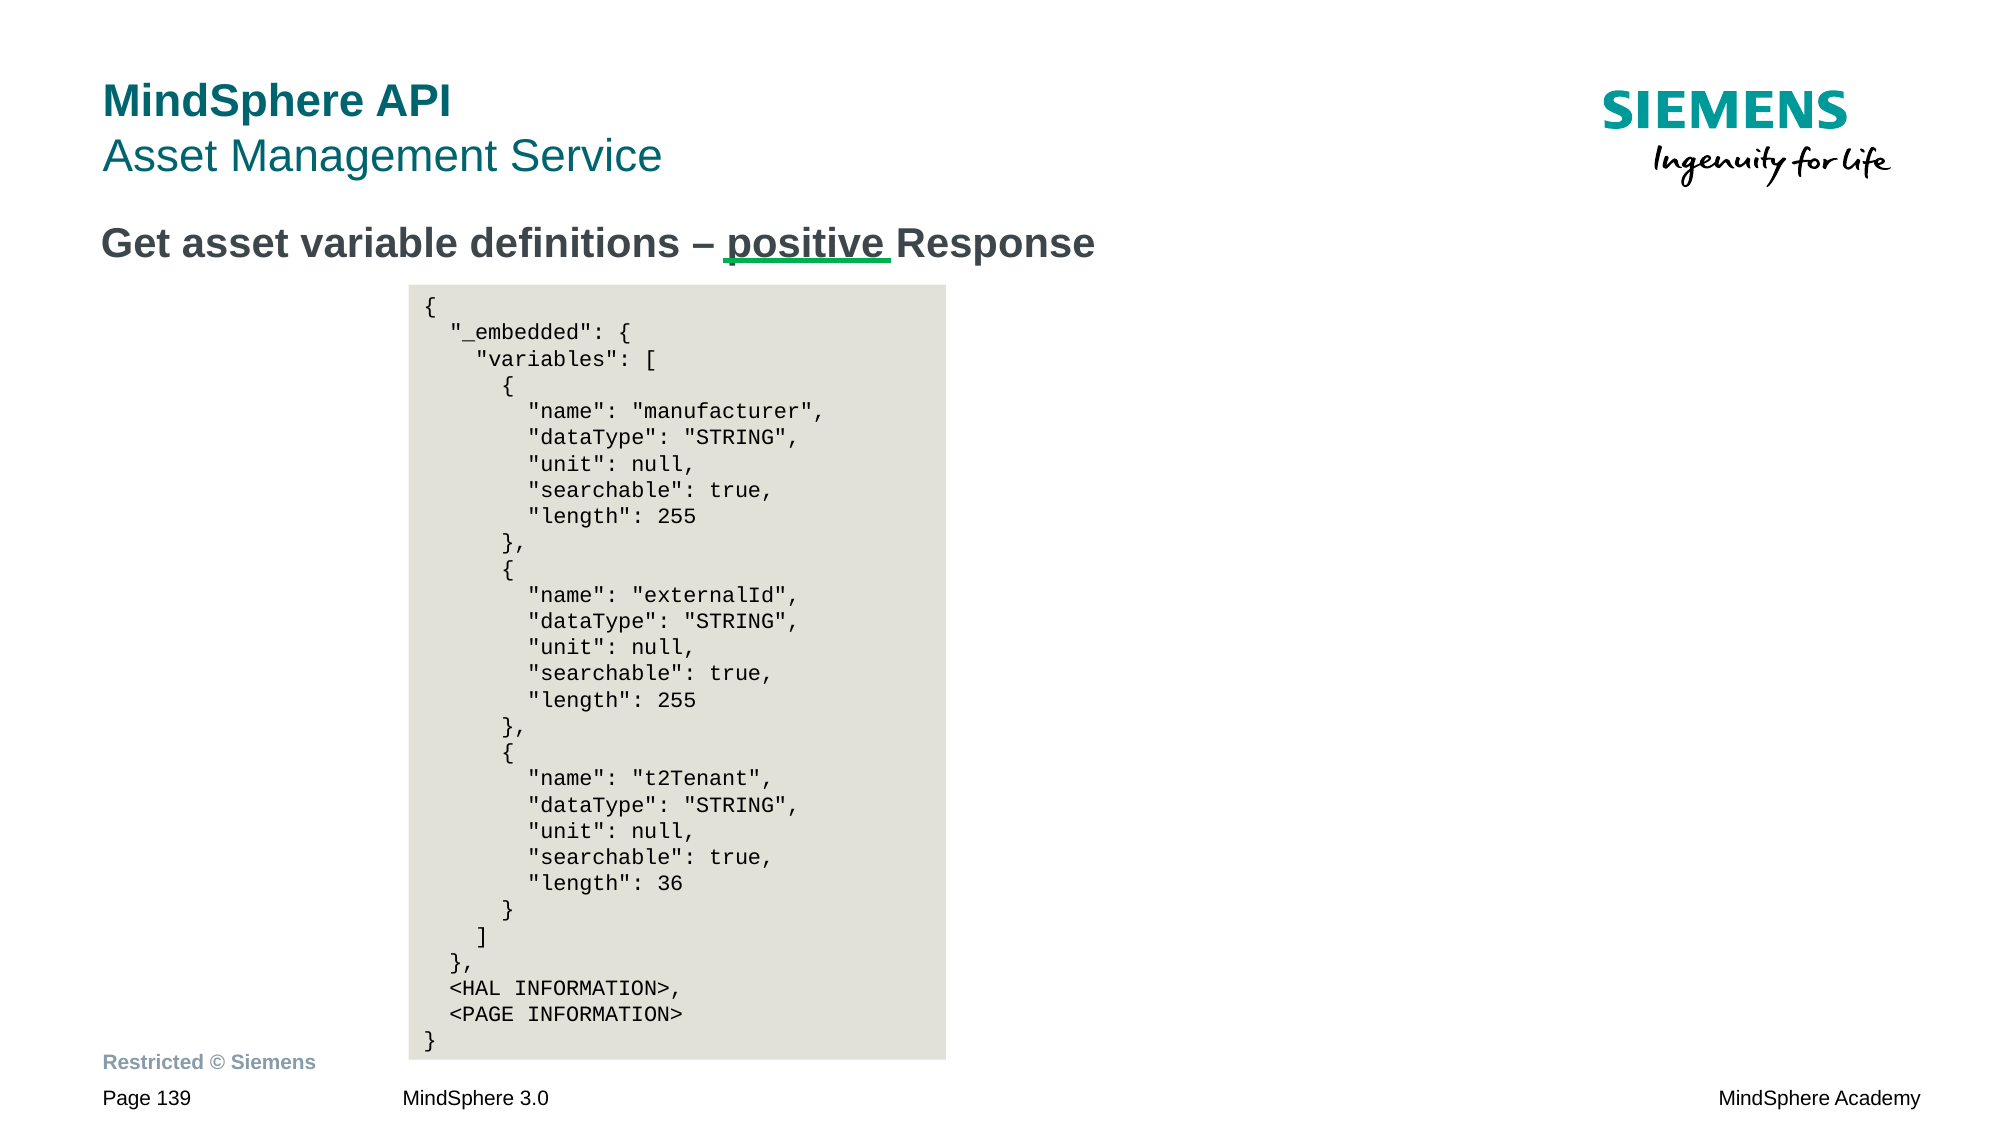

# MindSphere API Asset Management Service
Get asset variable definitions – positive Response
{
  "_embedded": {
    "variables": [
      {
        "name": "manufacturer",
        "dataType": "STRING",
        "unit": null,
        "searchable": true,
        "length": 255
      },
      {
        "name": "externalId",
        "dataType": "STRING",
        "unit": null,
        "searchable": true,
        "length": 255
      },
      {
        "name": "t2Tenant",
        "dataType": "STRING",
        "unit": null,
        "searchable": true,
        "length": 36
      }
    ]
  },
  <HAL INFORMATION>,
  <PAGE INFORMATION>
}